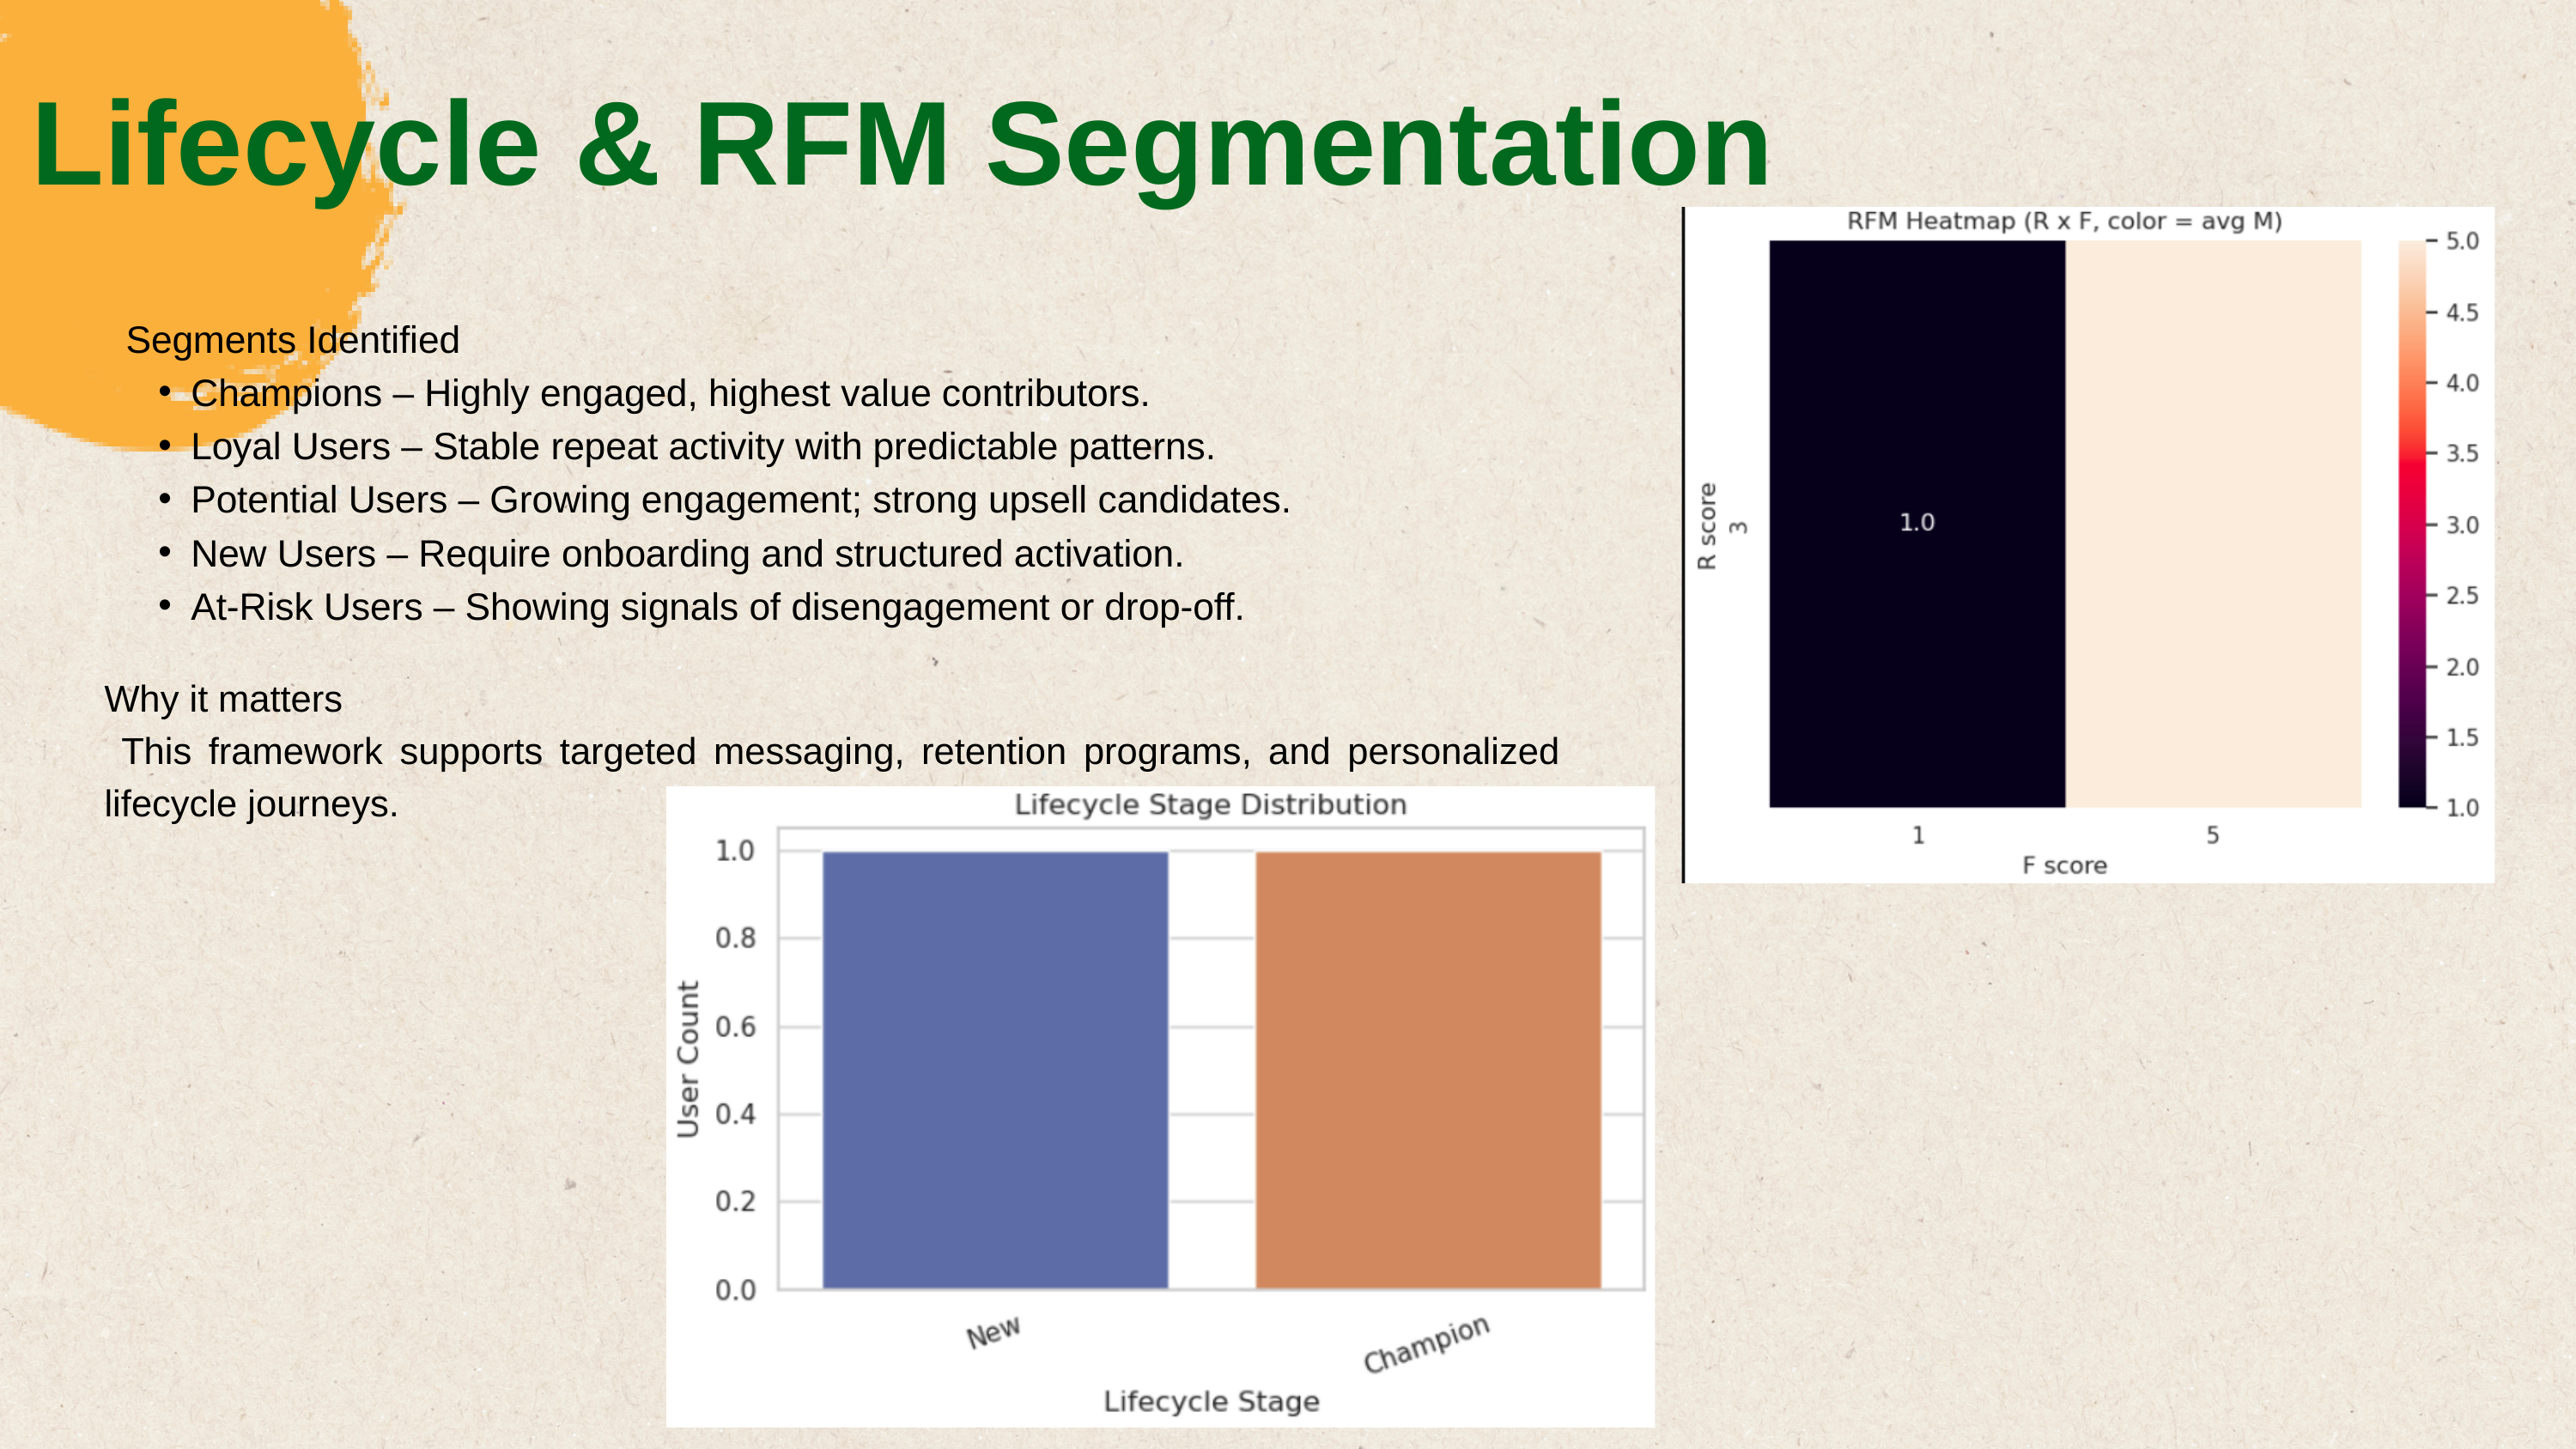

Lifecycle & RFM Segmentation

Segments Identified
Champions – Highly engaged, highest value contributors.
Loyal Users – Stable repeat activity with predictable patterns.
Potential Users – Growing engagement; strong upsell candidates.
New Users – Require onboarding and structured activation.
At-Risk Users – Showing signals of disengagement or drop-off.

Why it matters
 This framework supports targeted messaging, retention programs, and personalized lifecycle journeys.